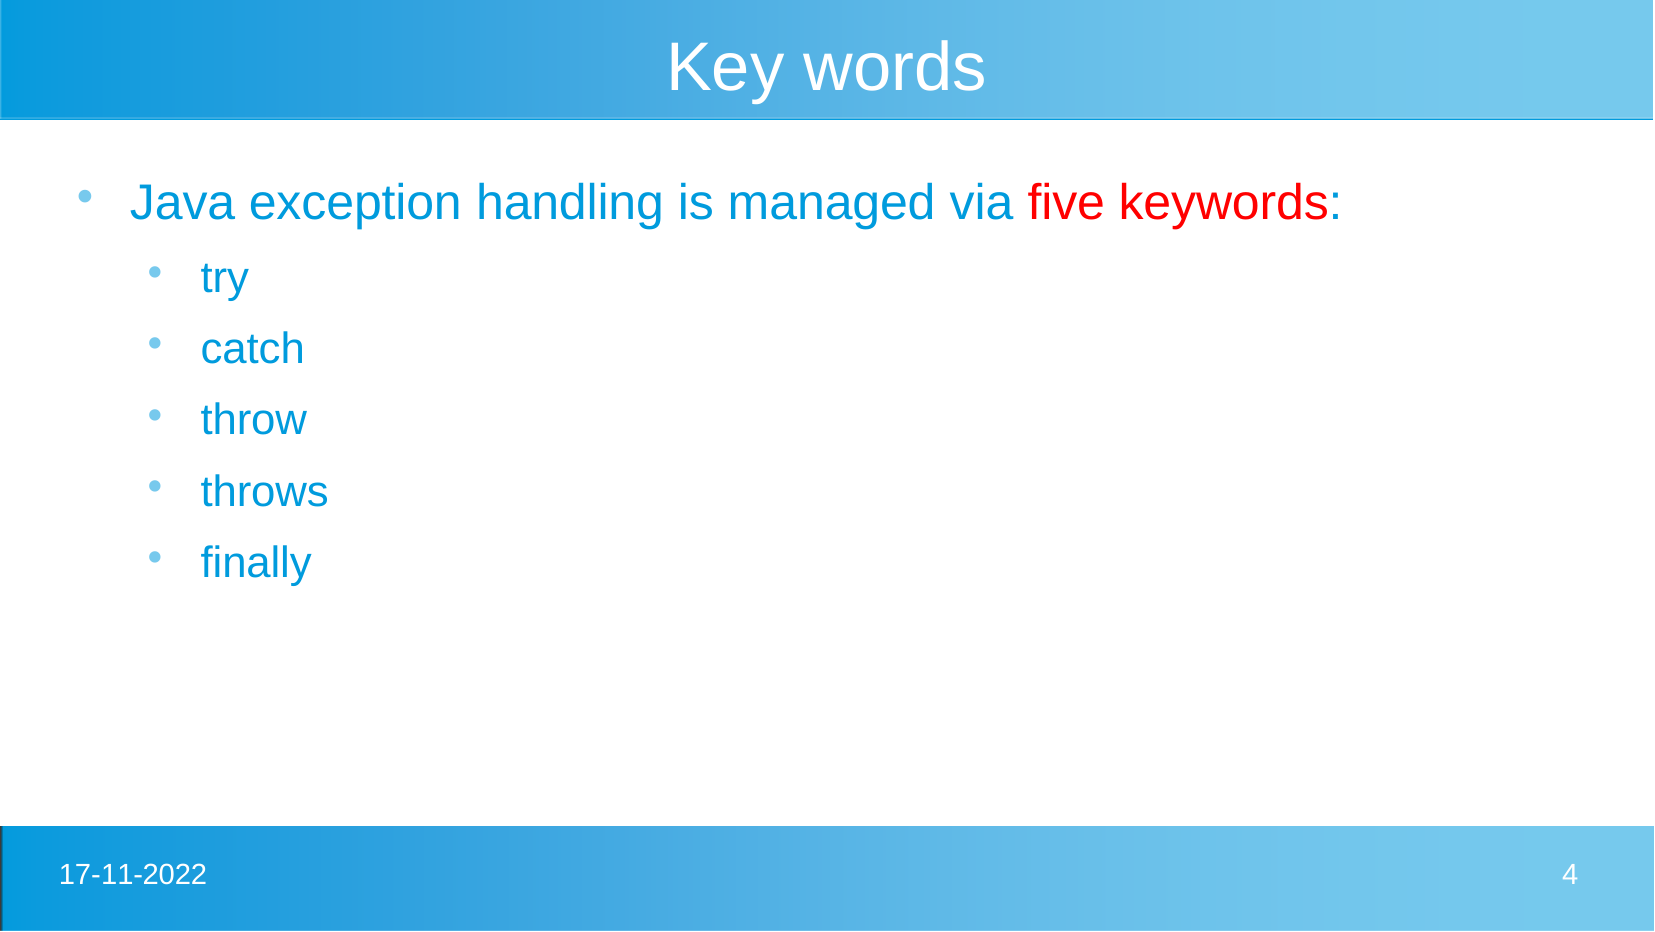

# Key words
Java exception handling is managed via five keywords:
try
catch
throw
throws
finally
17-11-2022
4